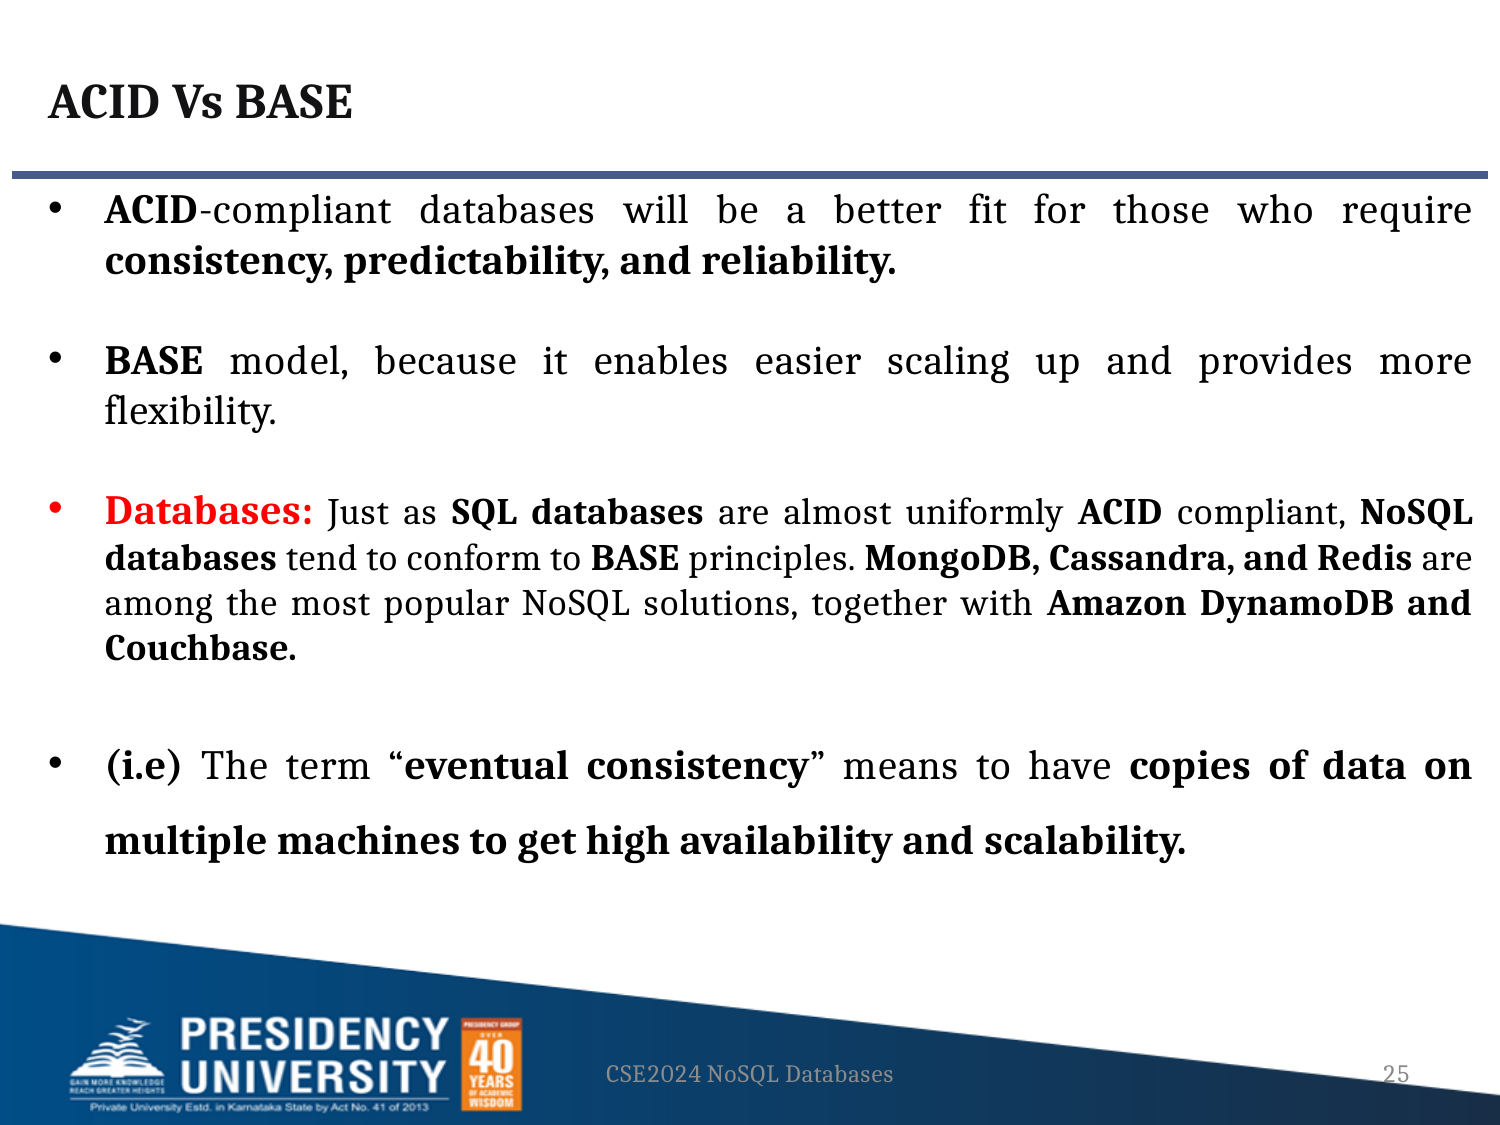

ACID Vs BASE
ACID-compliant databases will be a better fit for those who require consistency, predictability, and reliability.

BASE model, because it enables easier scaling up and provides more flexibility.

Databases: Just as SQL databases are almost uniformly ACID compliant, NoSQL databases tend to conform to BASE principles. MongoDB, Cassandra, and Redis are among the most popular NoSQL solutions, together with Amazon DynamoDB and Couchbase.

(i.e) The term “eventual consistency” means to have copies of data on multiple machines to get high availability and scalability.

CSE2024 NoSQL Databases
25